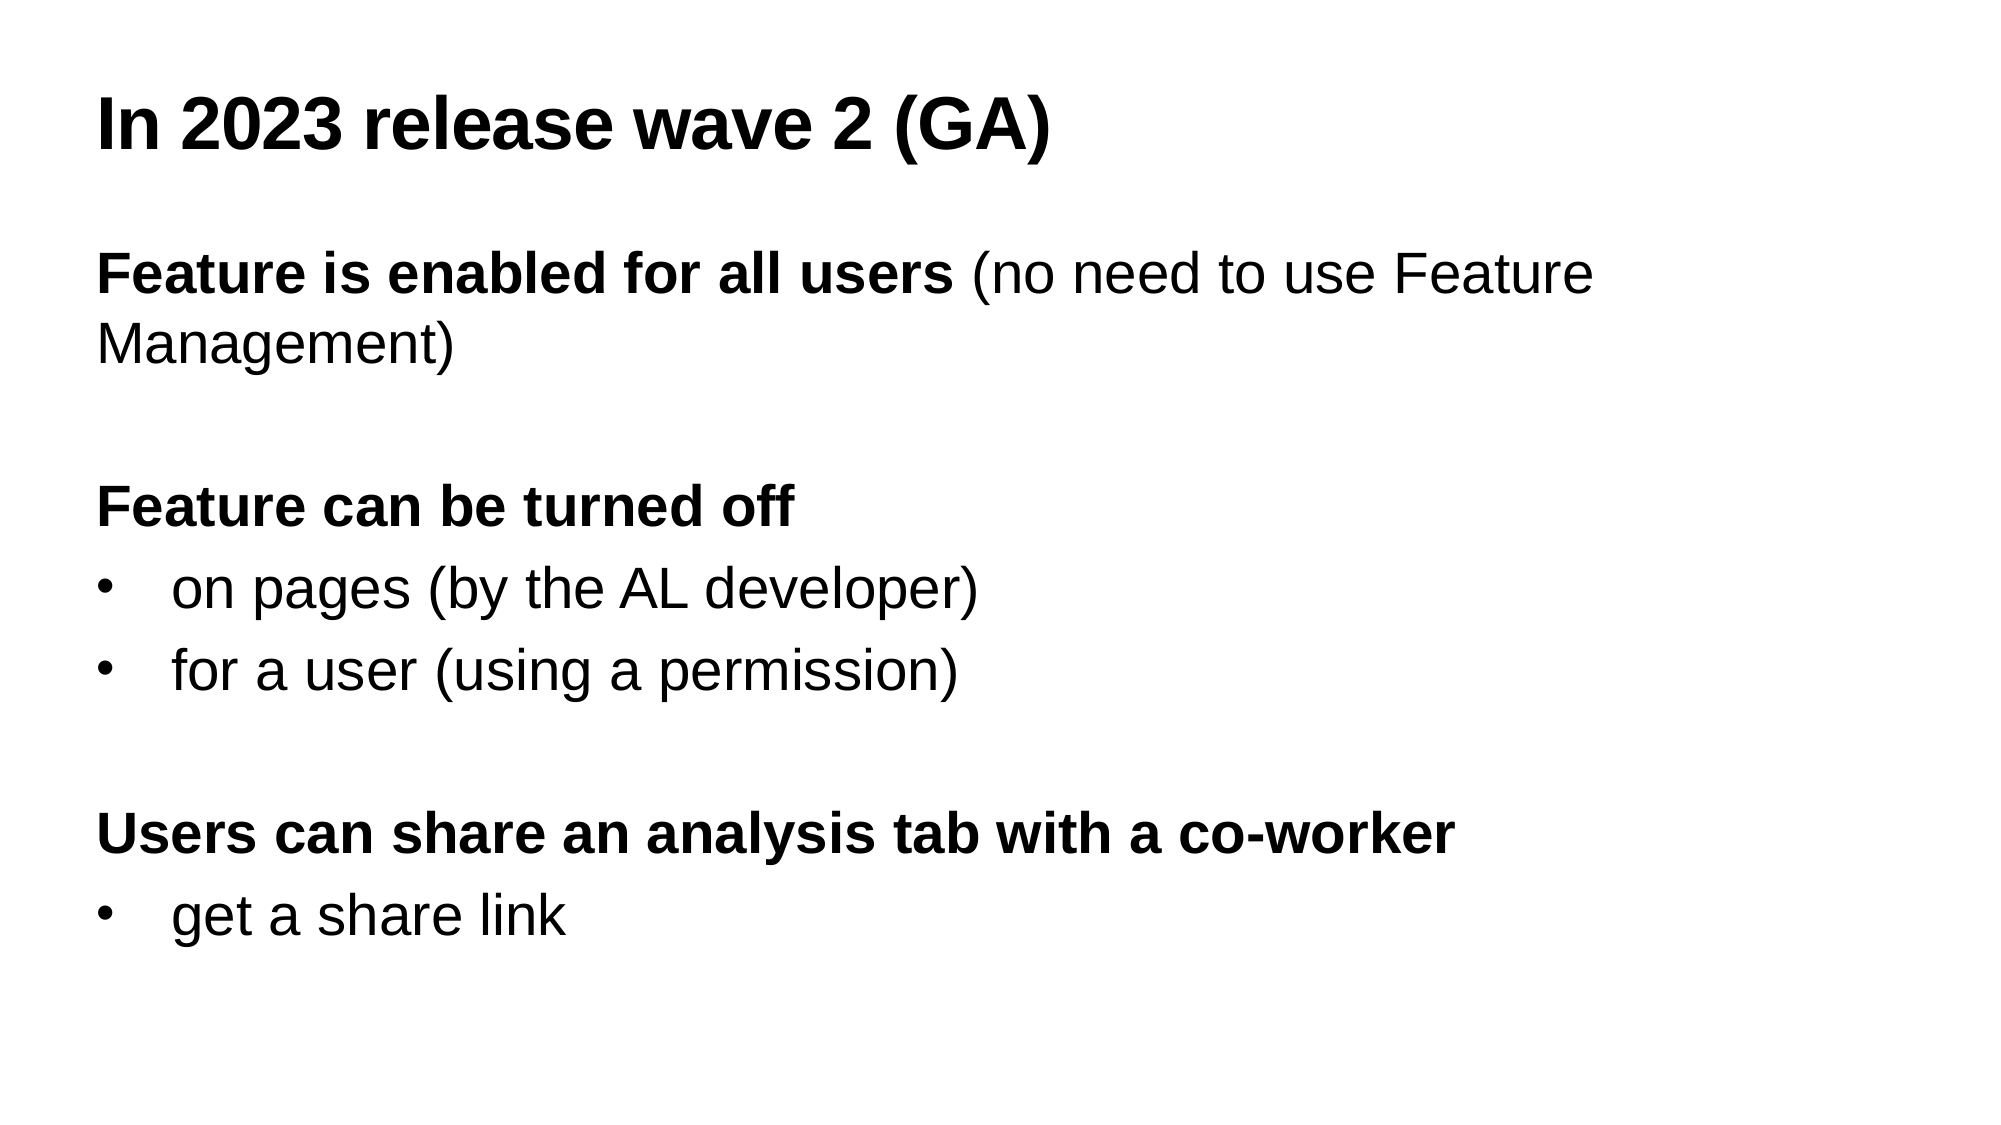

# In 2023 release wave 2 (GA)
Feature is enabled for all users (no need to use Feature Management)

Feature can be turned off
on pages (by the AL developer)
for a user (using a permission)

Users can share an analysis tab with a co-worker
get a share link